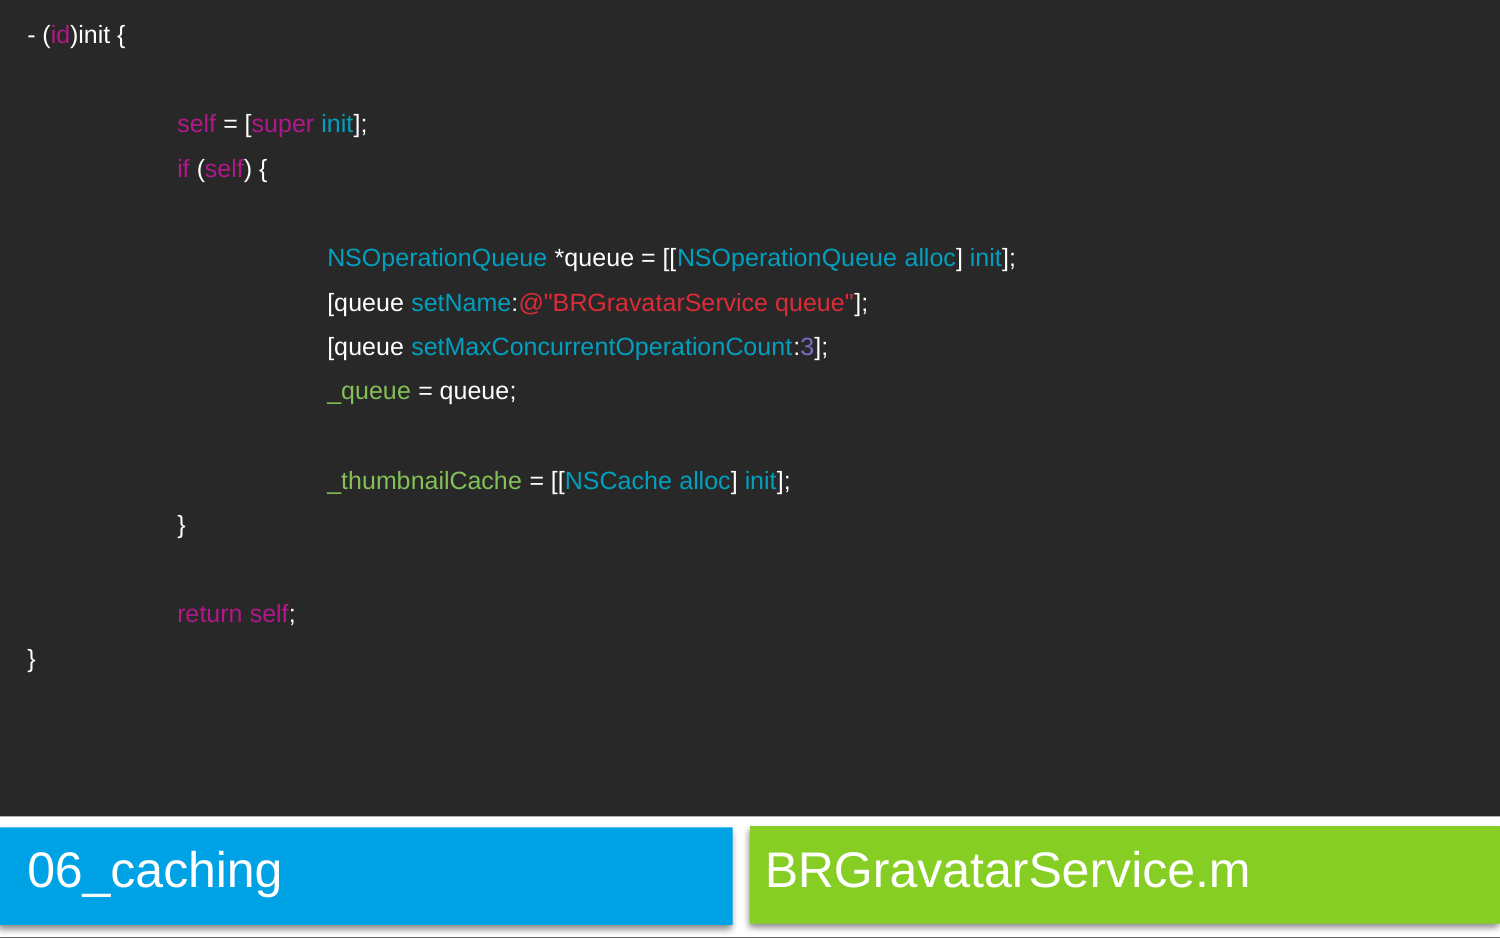

- (id)init {

	self = [super init];
	if (self) {

		NSOperationQueue *queue = [[NSOperationQueue alloc] init];
		[queue setName:@"BRGravatarService queue"];
		[queue setMaxConcurrentOperationCount:3];
		_queue = queue;

		_thumbnailCache = [[NSCache alloc] init];
	}

	return self;
}

06_caching
# BRGravatarService.m